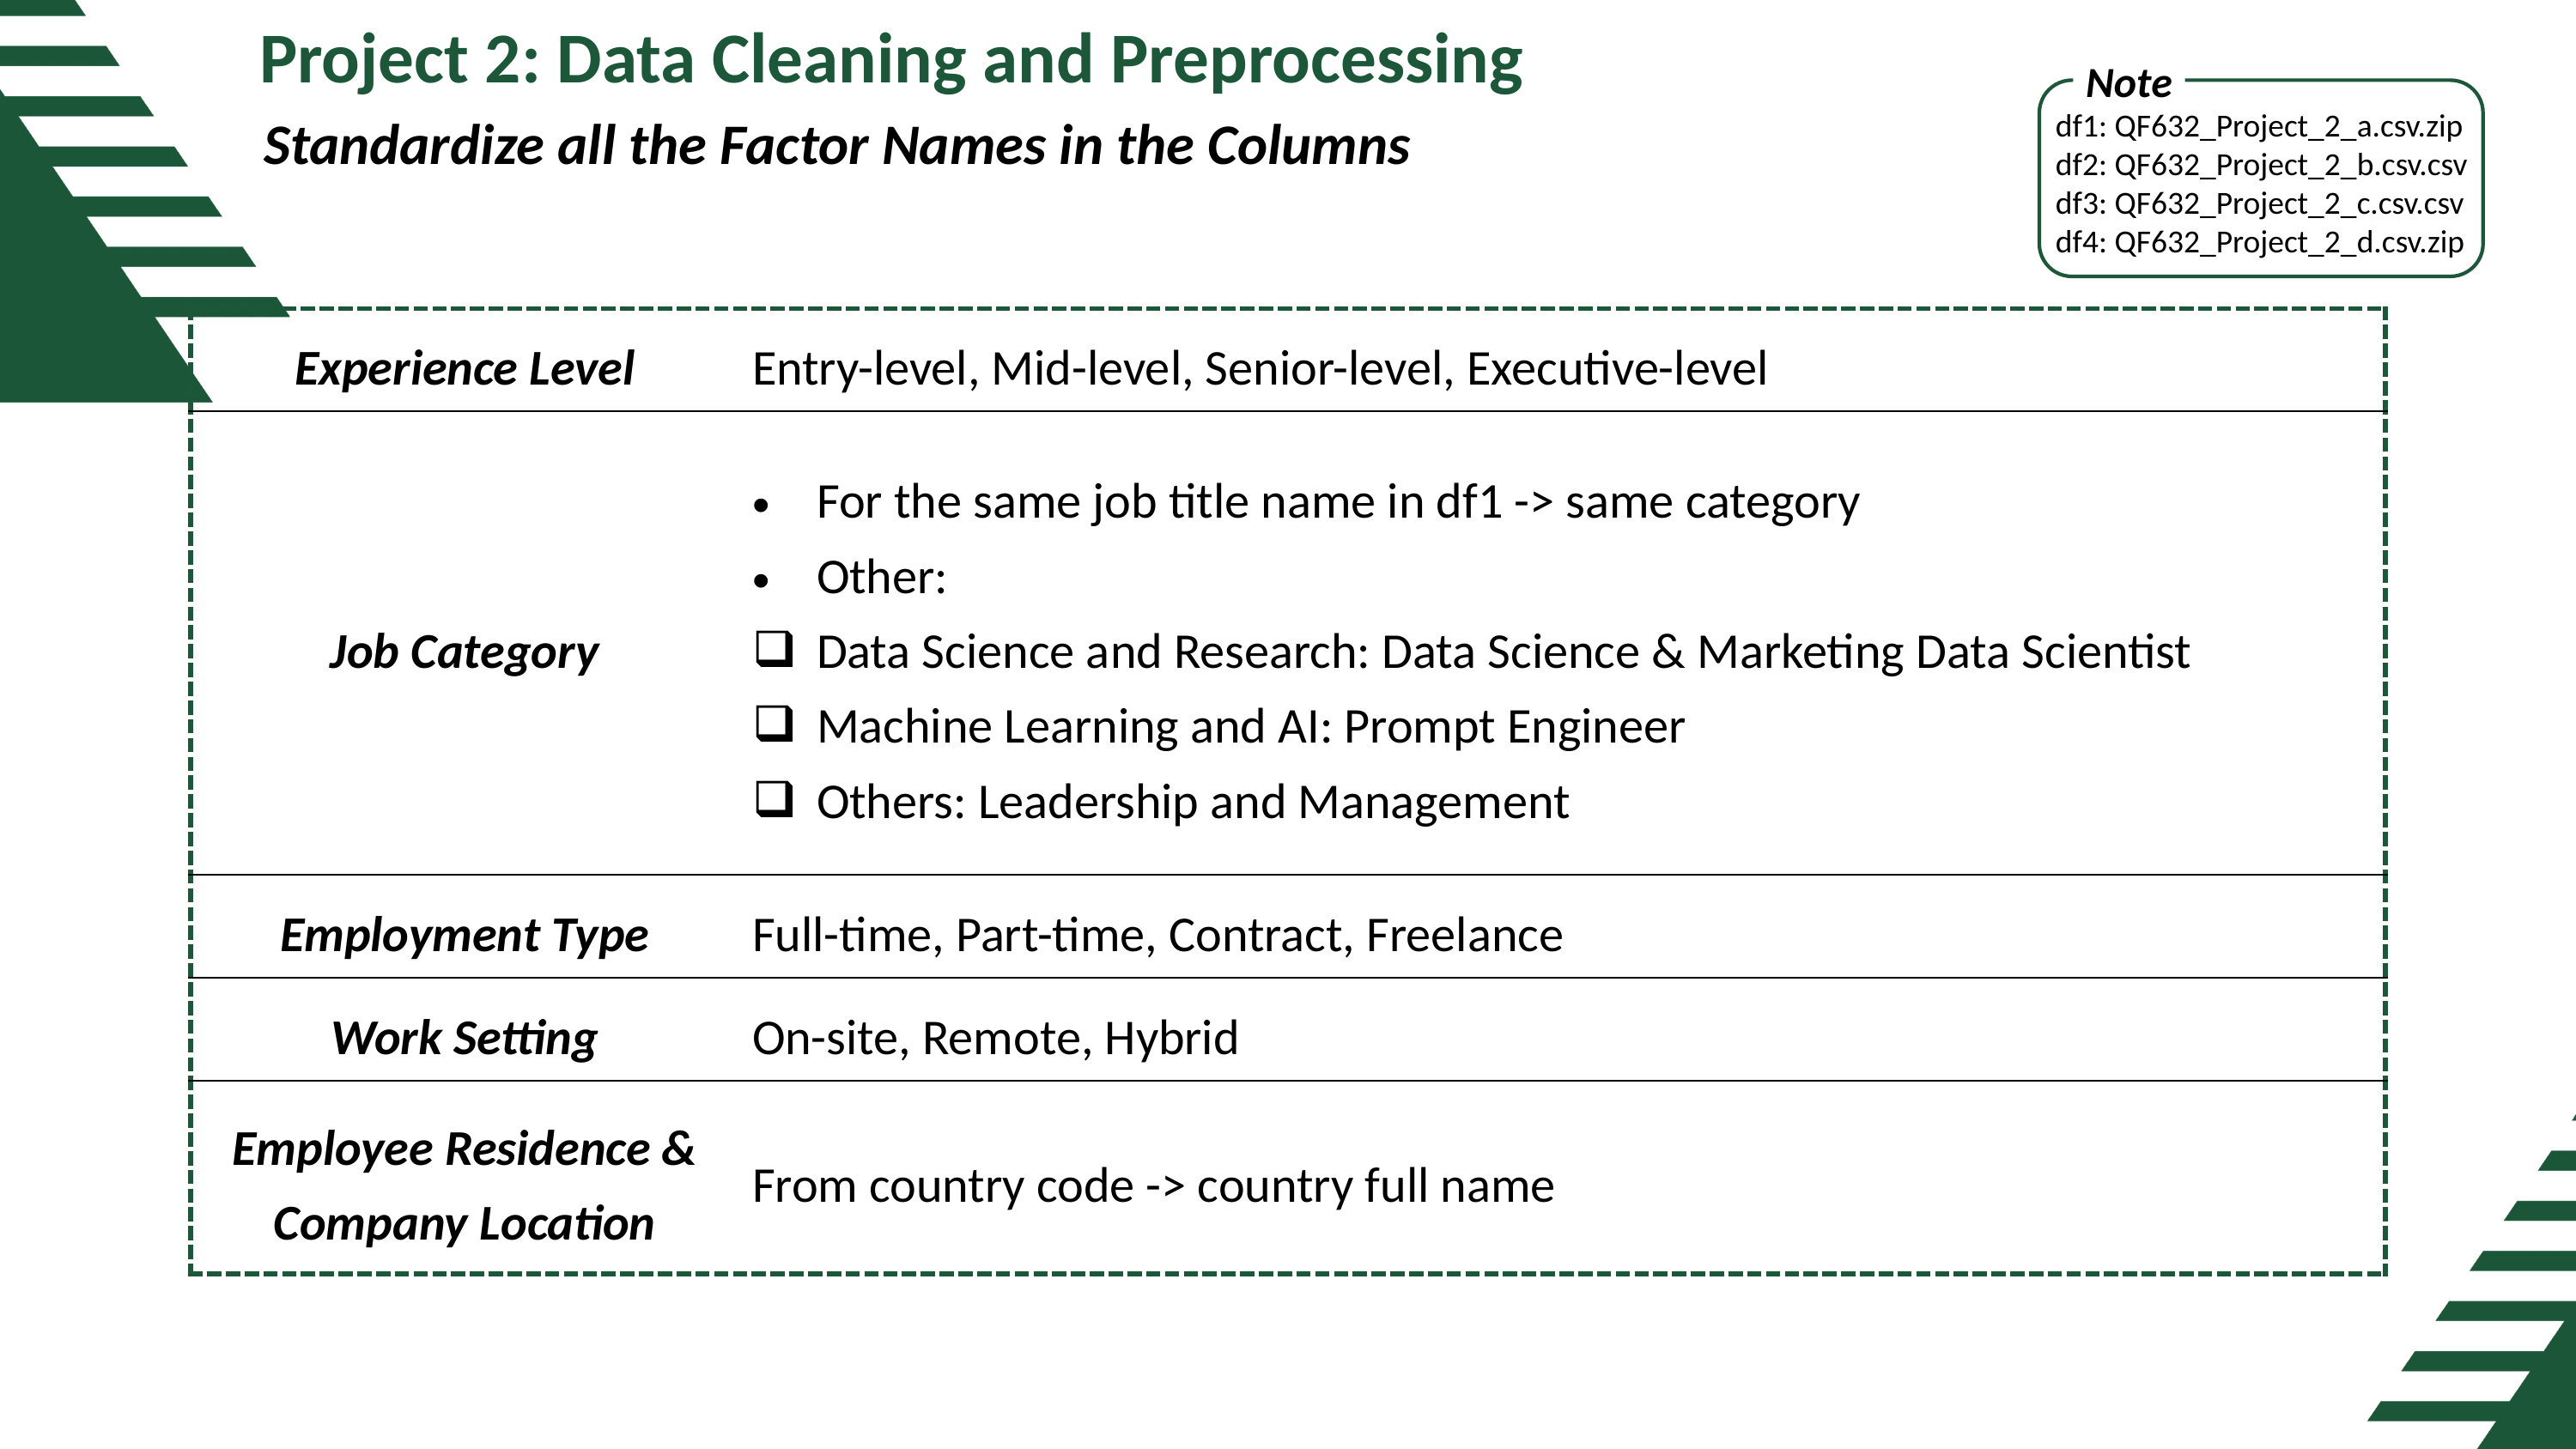

Project 2: Data Cleaning and Preprocessing
Note

df1: QF632_Project_2_a.csv.zip
df2: QF632_Project_2_b.csv.csv
df3: QF632_Project_2_c.csv.csv
df4: QF632_Project_2_d.csv.zip
Standardize all the Factor Names in the Columns
| Experience Level | Entry-level, Mid-level, Senior-level, Executive-level |
| --- | --- |
| Job Category | For the same job title name in df1 -> same category Other: Data Science and Research: Data Science & Marketing Data Scientist Machine Learning and AI: Prompt Engineer Others: Leadership and Management |
| Employment Type | Full-time, Part-time, Contract, Freelance |
| Work Setting | On-site, Remote, Hybrid |
| Employee Residence & Company Location | From country code -> country full name |